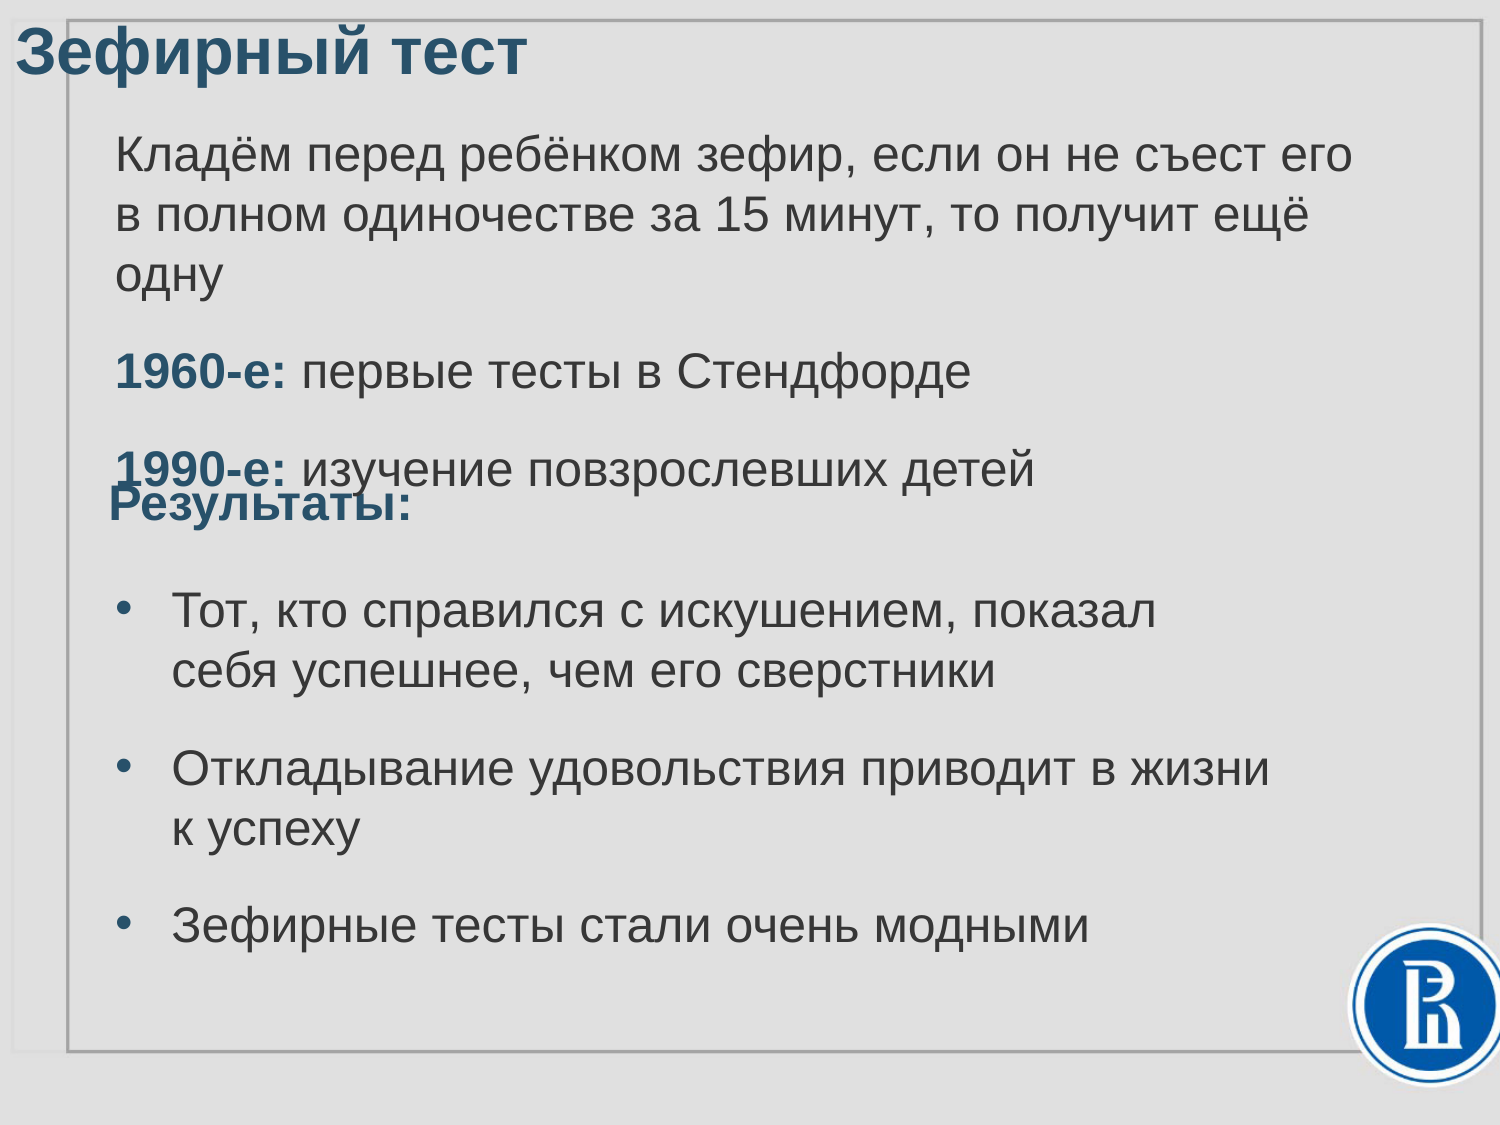

# Зефирный тест
Кладём перед ребёнком зефир, если он не съест его
в полном одиночестве за 15 минут, то получит ещё одну
1960-е: первые тесты в Стендфорде
1990-е: изучение повзрослевших детей
Результаты:
Тот, кто справился с искушением, показал
себя успешнее, чем его сверстники
Откладывание удовольствия приводит в жизни
к успеху
Зефирные тесты стали очень модными